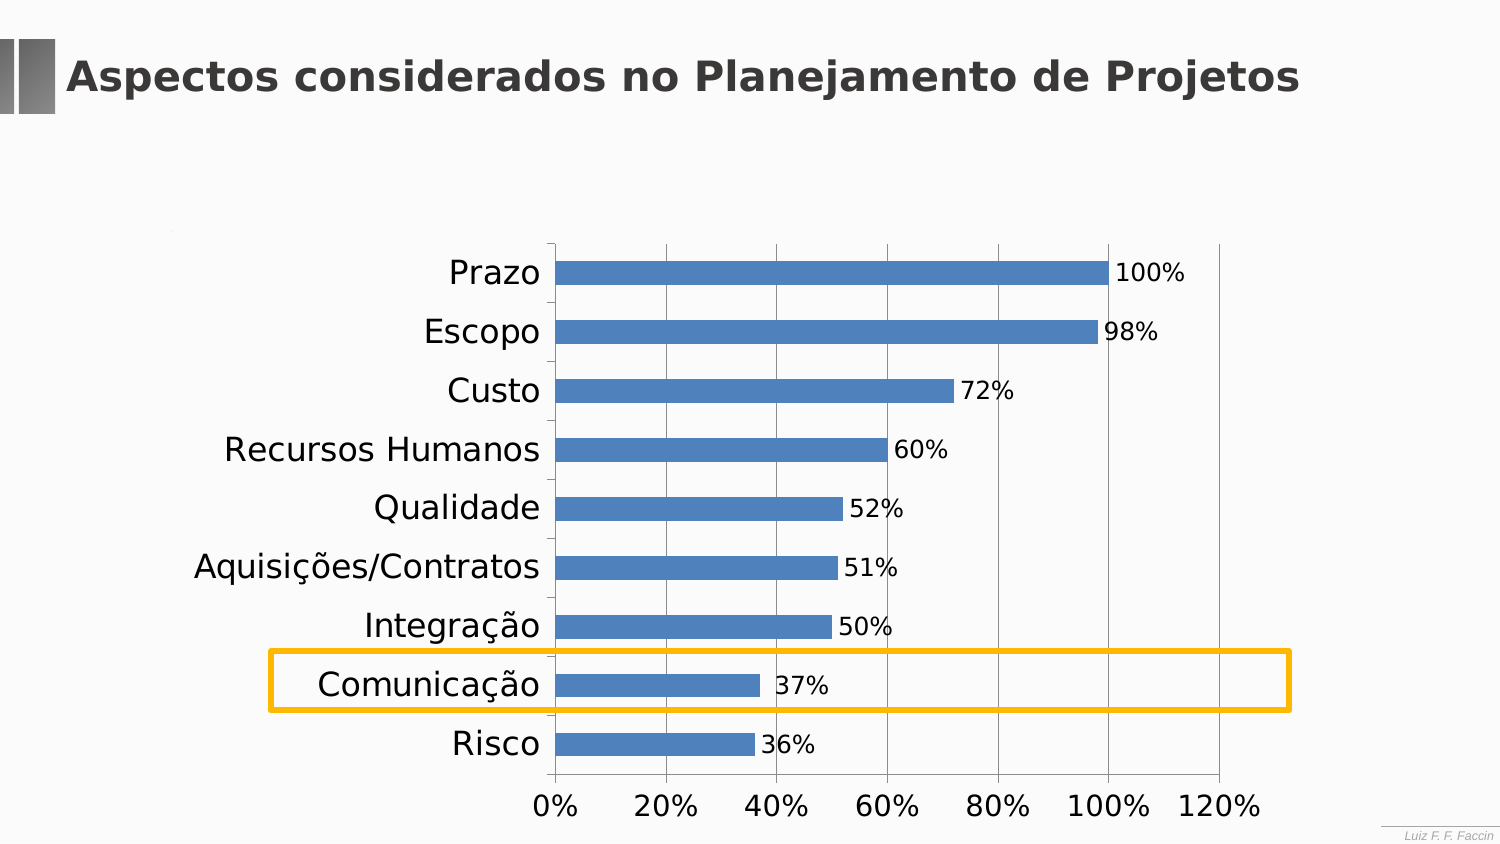

Aspectos considerados no Planejamento de Projetos

### Chart

| Category | Aspectos considerados no Planejamento de Projetos |
|---|---|
| Risco | 0.3600000000000003 |
| Comunicação | 0.3700000000000004 |
| Integração | 0.5 |
| Aquisições/Contratos | 0.51 |
| Qualidade | 0.52 |
| Recursos Humanos | 0.6000000000000006 |
| Custo | 0.7200000000000006 |
| Escopo | 0.98 |
| Prazo | 1.0 |